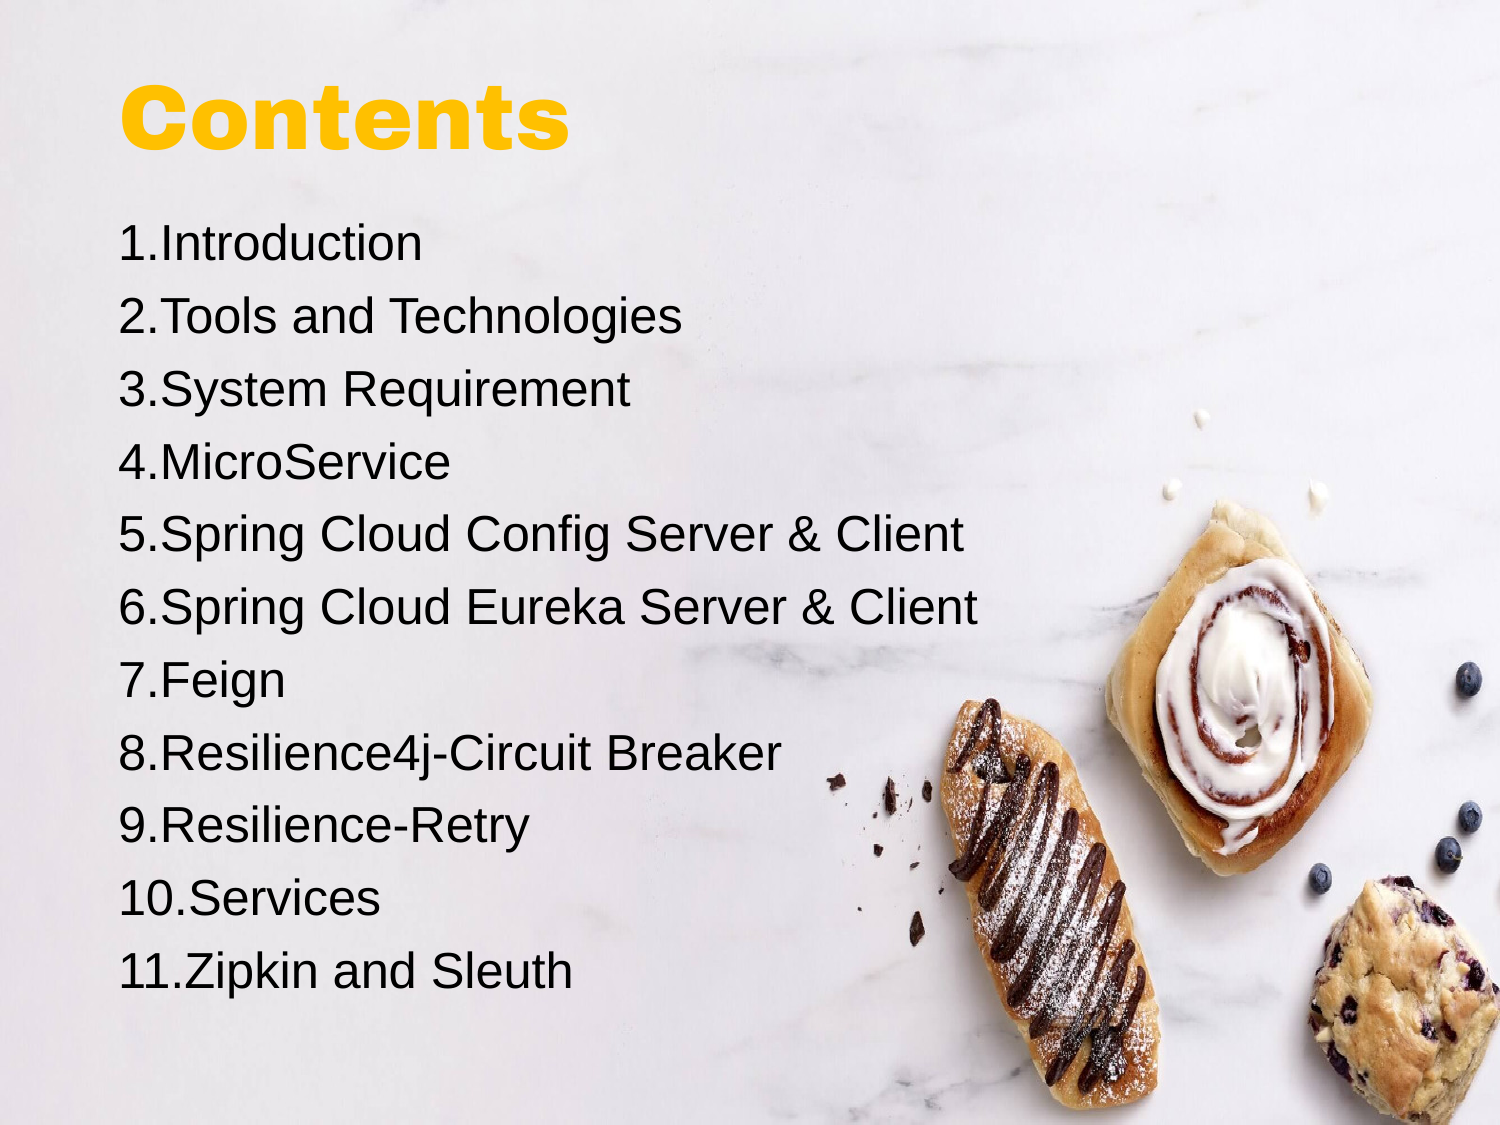

# Contents
1.Introduction
2.Tools and Technologies
3.System Requirement
4.MicroService
5.Spring Cloud Config Server & Client
6.Spring Cloud Eureka Server & Client
7.Feign
8.Resilience4j-Circuit Breaker
9.Resilience-Retry
10.Services
11.Zipkin and Sleuth